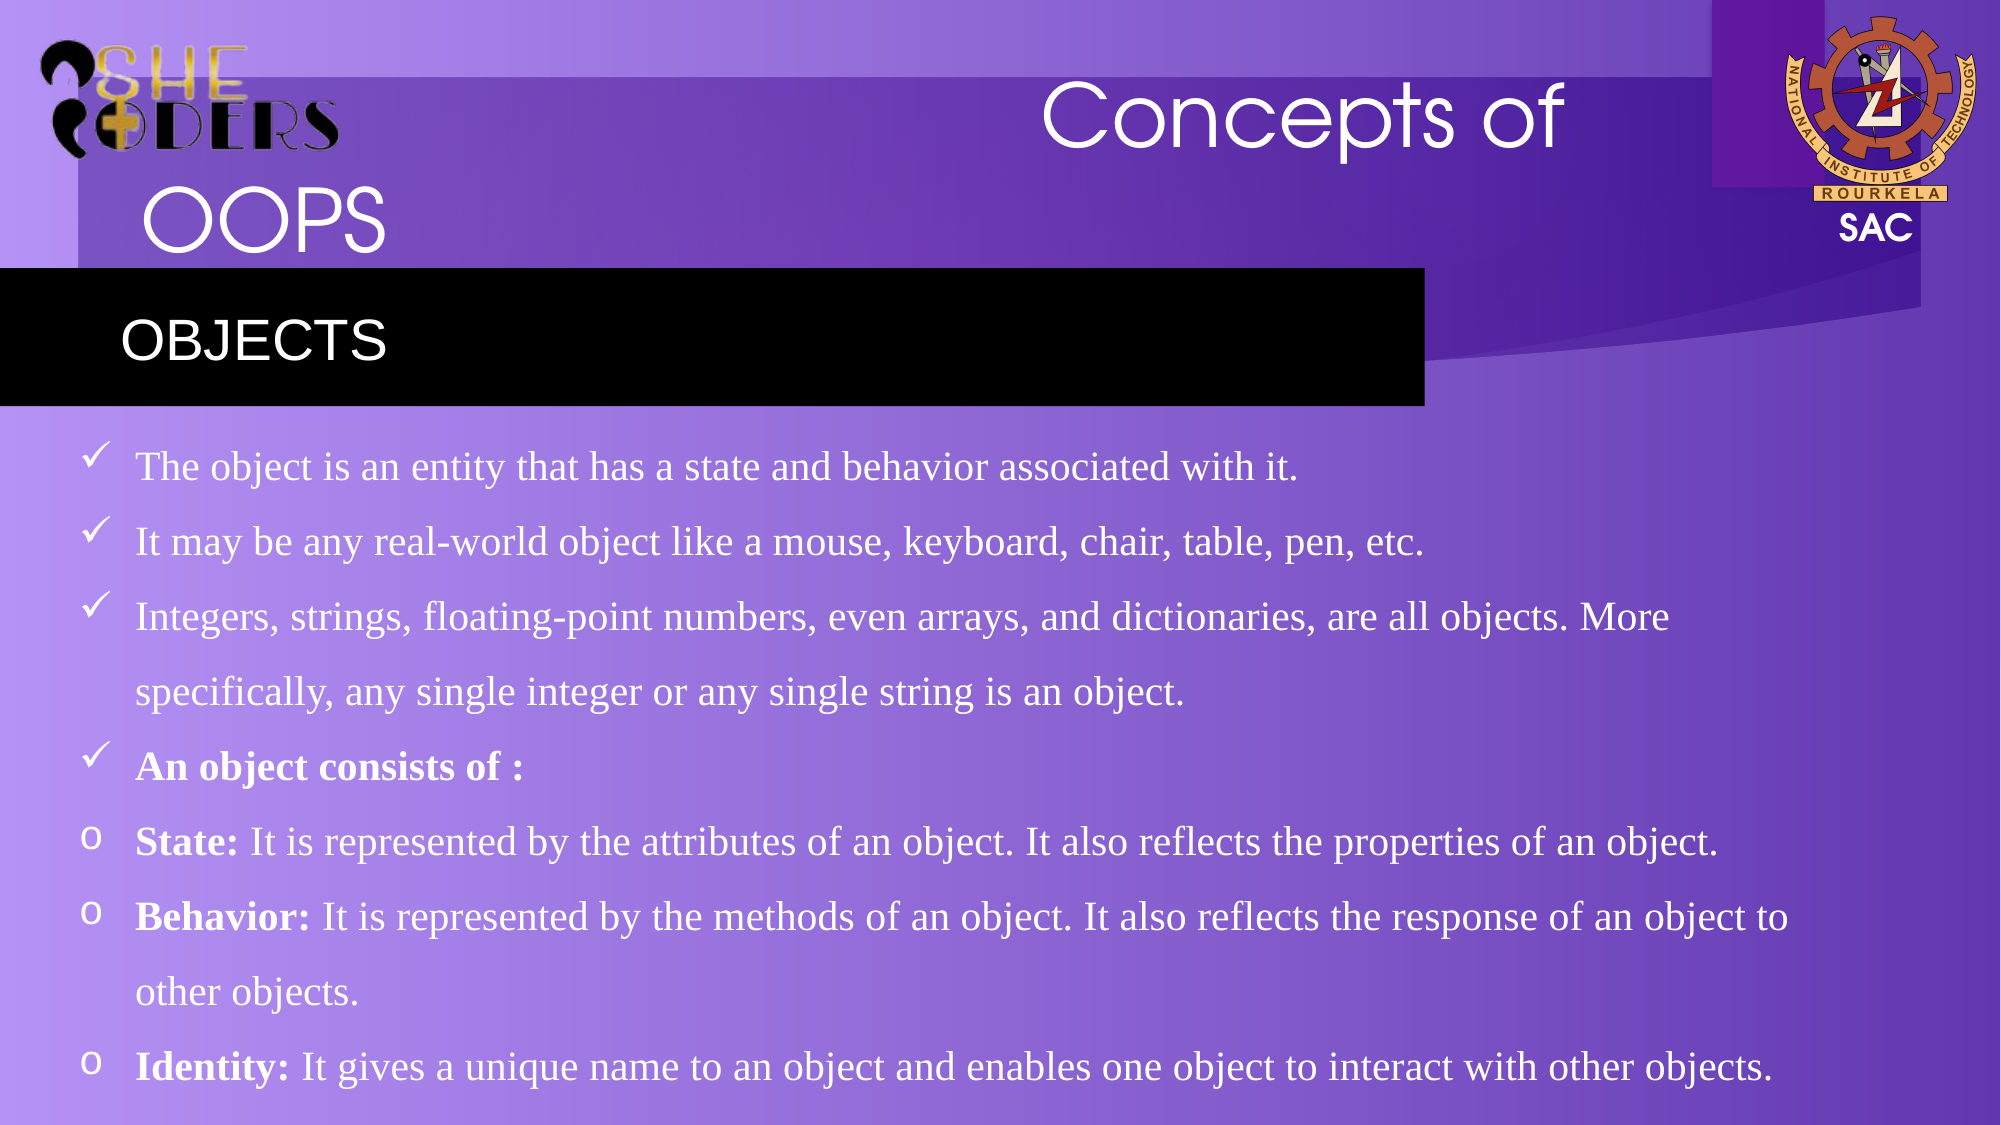

# Concepts of OOPS
OBJECTS
The object is an entity that has a state and behavior associated with it.
It may be any real-world object like a mouse, keyboard, chair, table, pen, etc.
Integers, strings, floating-point numbers, even arrays, and dictionaries, are all objects. More specifically, any single integer or any single string is an object.
An object consists of :
State: It is represented by the attributes of an object. It also reflects the properties of an object.
Behavior: It is represented by the methods of an object. It also reflects the response of an object to other objects.
Identity: It gives a unique name to an object and enables one object to interact with other objects.